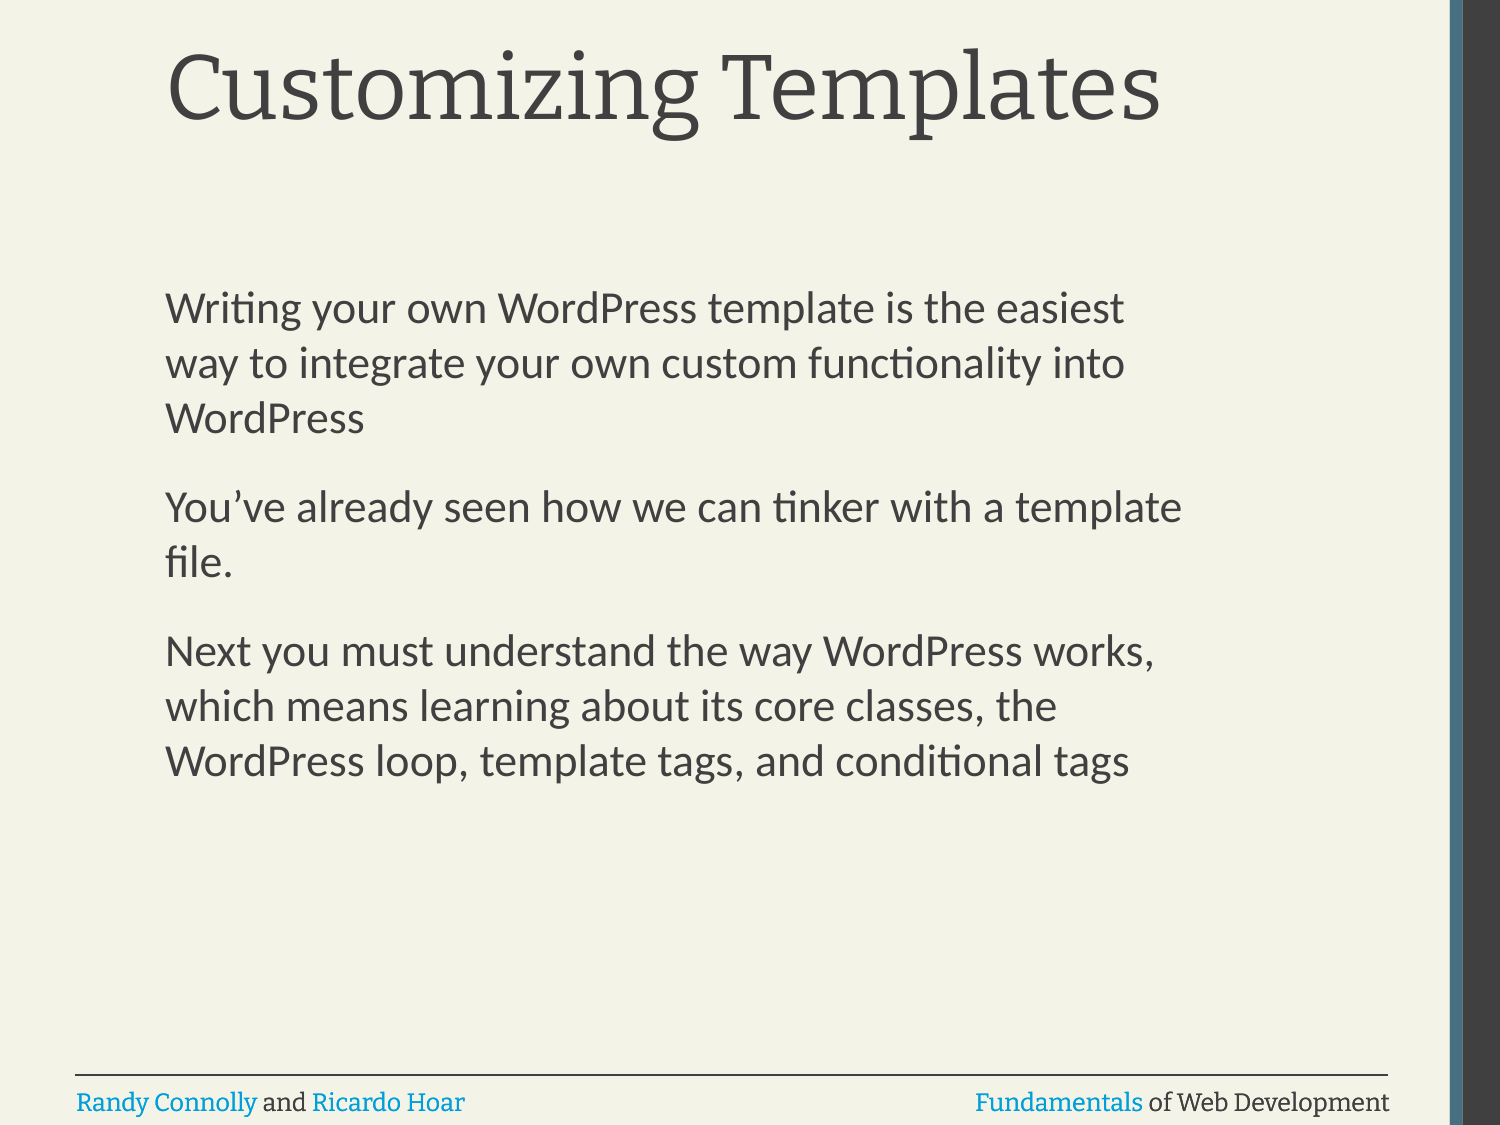

# Customizing Templates

Writing your own WordPress template is the easiest way to integrate your own custom functionality into WordPress
You’ve already seen how we can tinker with a template file.
Next you must understand the way WordPress works, which means learning about its core classes, the WordPress loop, template tags, and conditional tags